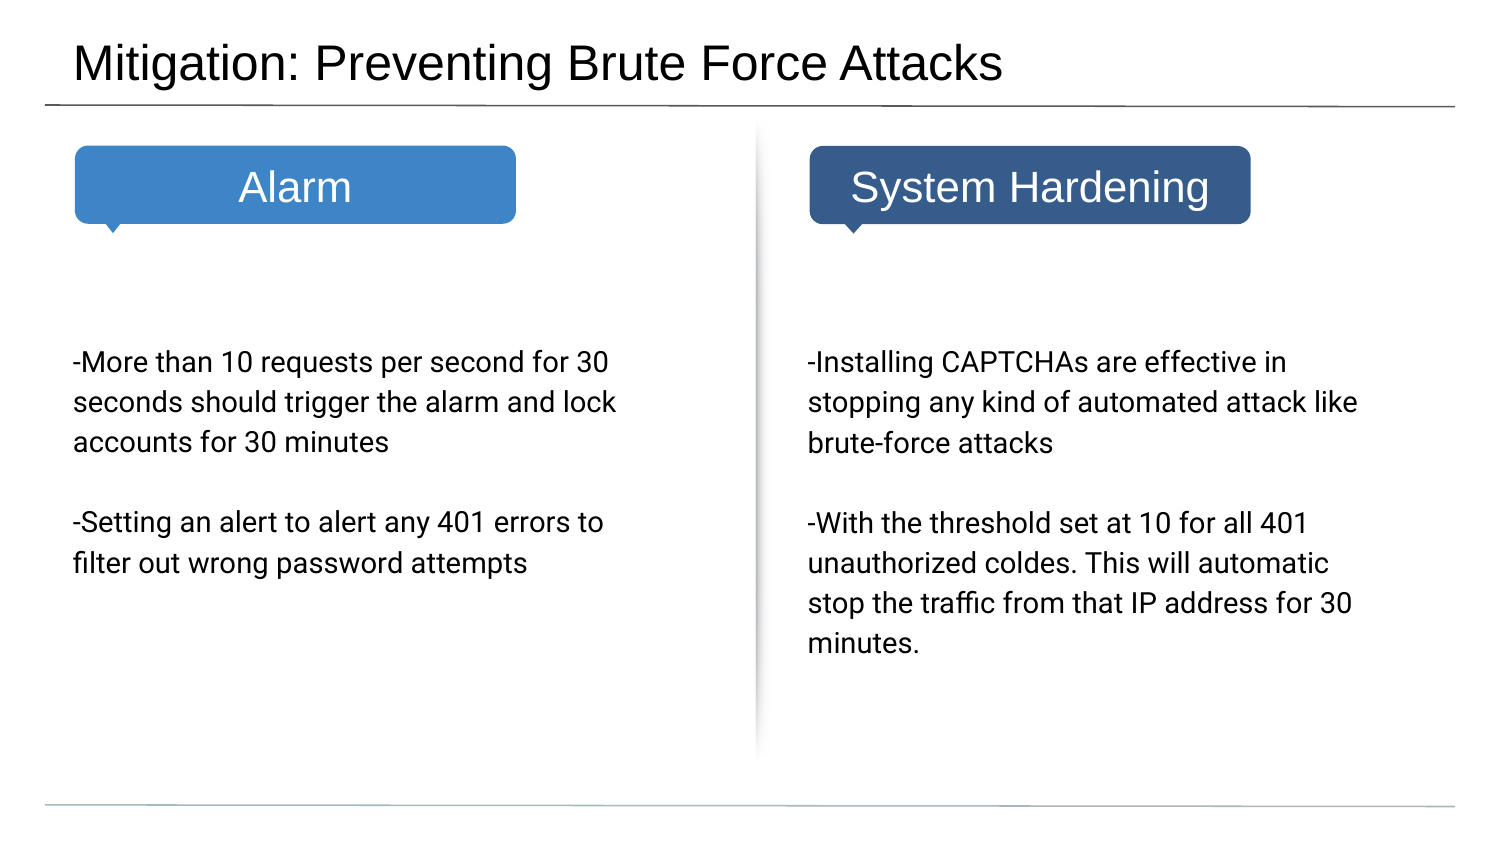

# Mitigation: Preventing Brute Force Attacks

-More than 10 requests per second for 30 seconds should trigger the alarm and lock accounts for 30 minutes

-Setting an alert to alert any 401 errors to filter out wrong password attempts

-Installing CAPTCHAs are effective in stopping any kind of automated attack like brute-force attacks

-With the threshold set at 10 for all 401 unauthorized coldes. This will automatic stop the traffic from that IP address for 30 minutes.